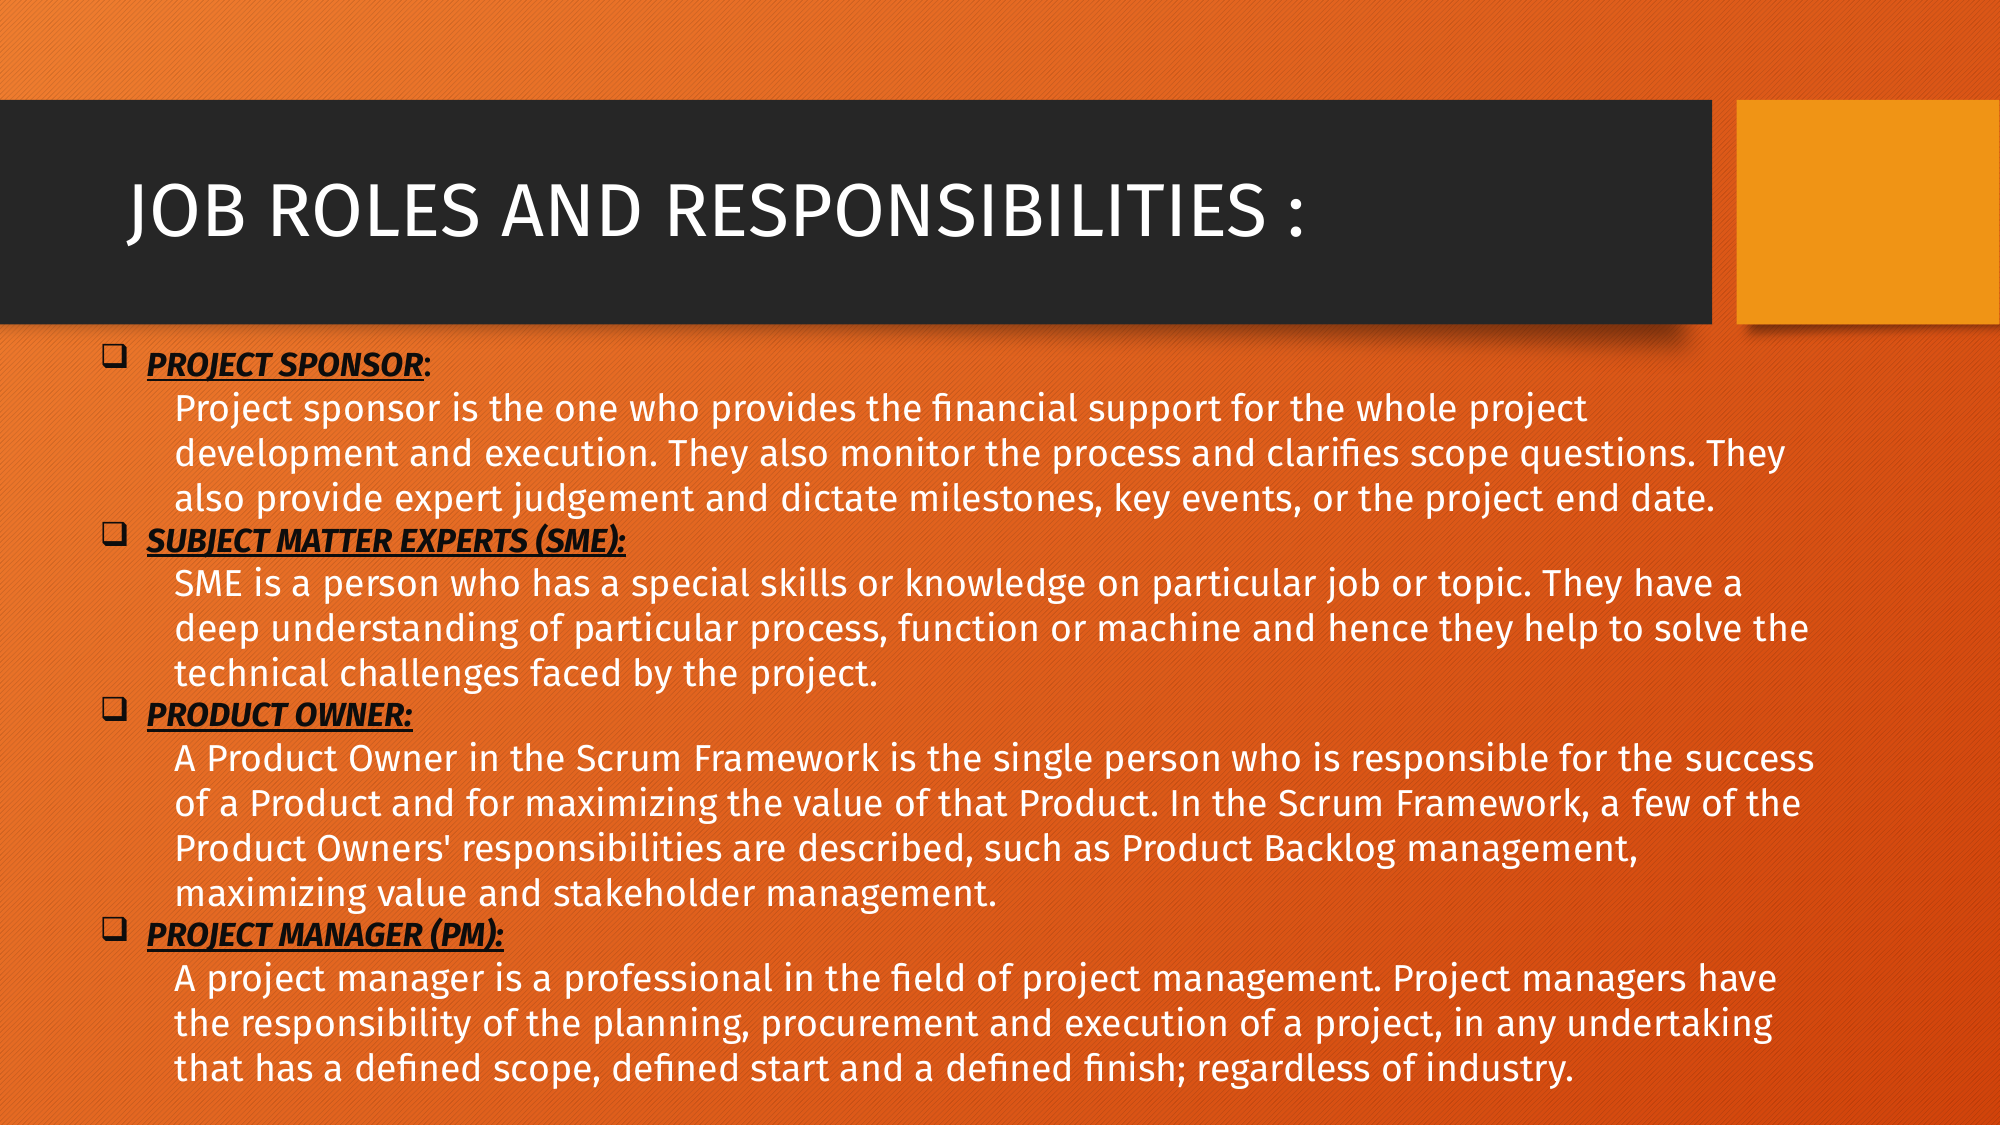

# JOB ROLES AND RESPONSIBILITIES :
PROJECT SPONSOR:
Project sponsor is the one who provides the financial support for the whole project  development and execution. They also monitor the process and clarifies scope questions. They also provide expert judgement and dictate milestones, key events, or the project end date.
SUBJECT MATTER EXPERTS (SME):
SME is a person who has a special skills or knowledge on particular job or topic. They have a deep understanding of particular process, function or machine and hence they help to solve the technical challenges faced by the project.
PRODUCT OWNER:
A Product Owner in the Scrum Framework is the single person who is responsible for the success of a Product and for maximizing the value of that Product. In the Scrum Framework, a few of the Product Owners' responsibilities are described, such as Product Backlog management, maximizing value and stakeholder management.
PROJECT MANAGER (PM):
A project manager is a professional in the field of project management. Project managers have the responsibility of the planning, procurement and execution of a project, in any undertaking that has a defined scope, defined start and a defined finish; regardless of industry.